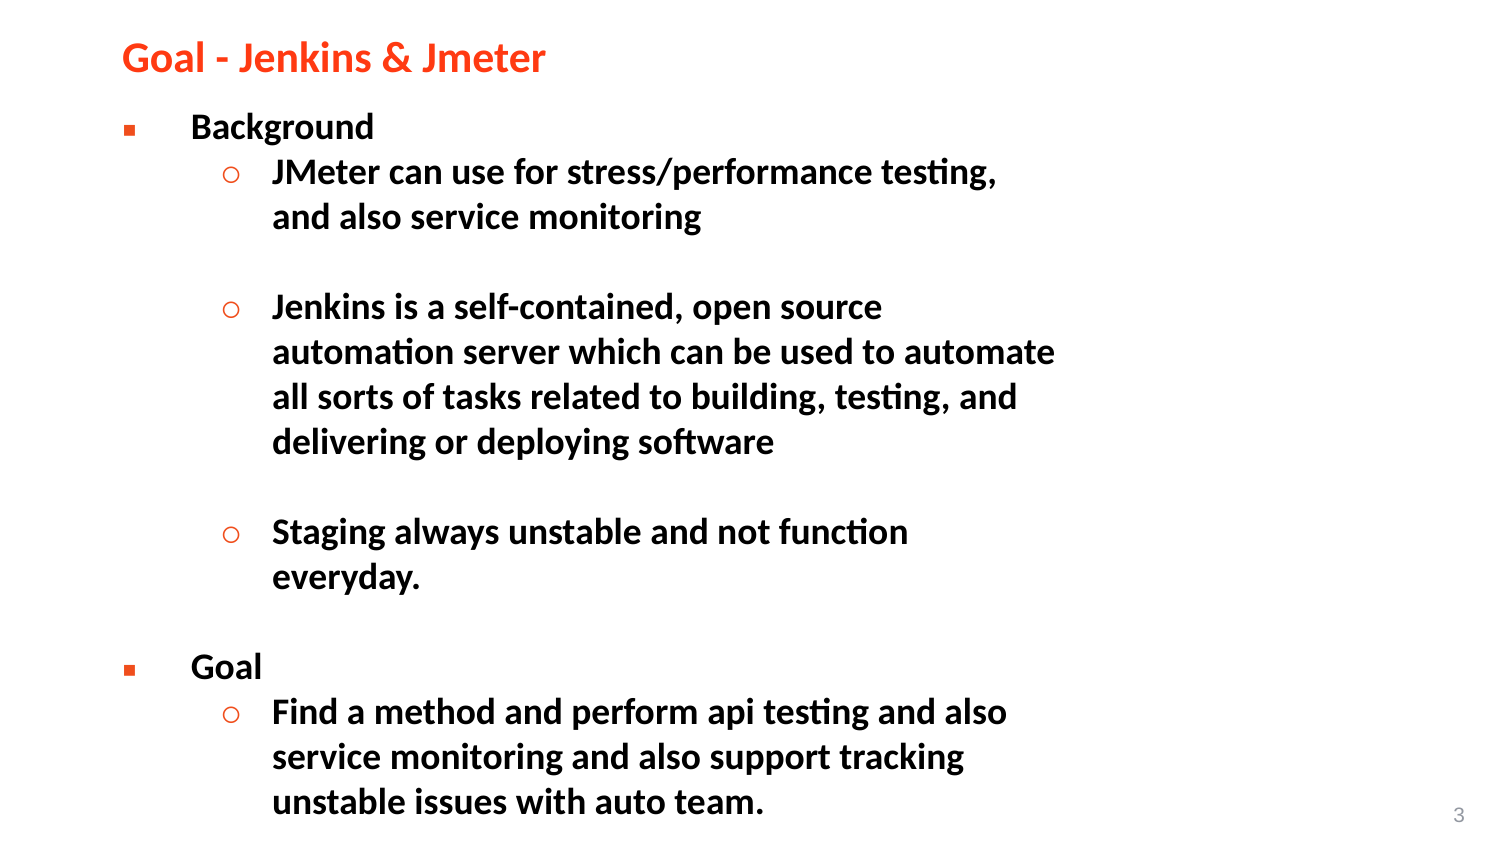

Goal - Jenkins & Jmeter

Background
JMeter can use for stress/performance testing, and also service monitoring

Jenkins is a self-contained, open source automation server which can be used to automate all sorts of tasks related to building, testing, and delivering or deploying software

Staging always unstable and not function everyday.

Goal
Find a method and perform api testing and also service monitoring and also support tracking unstable issues with auto team.

3